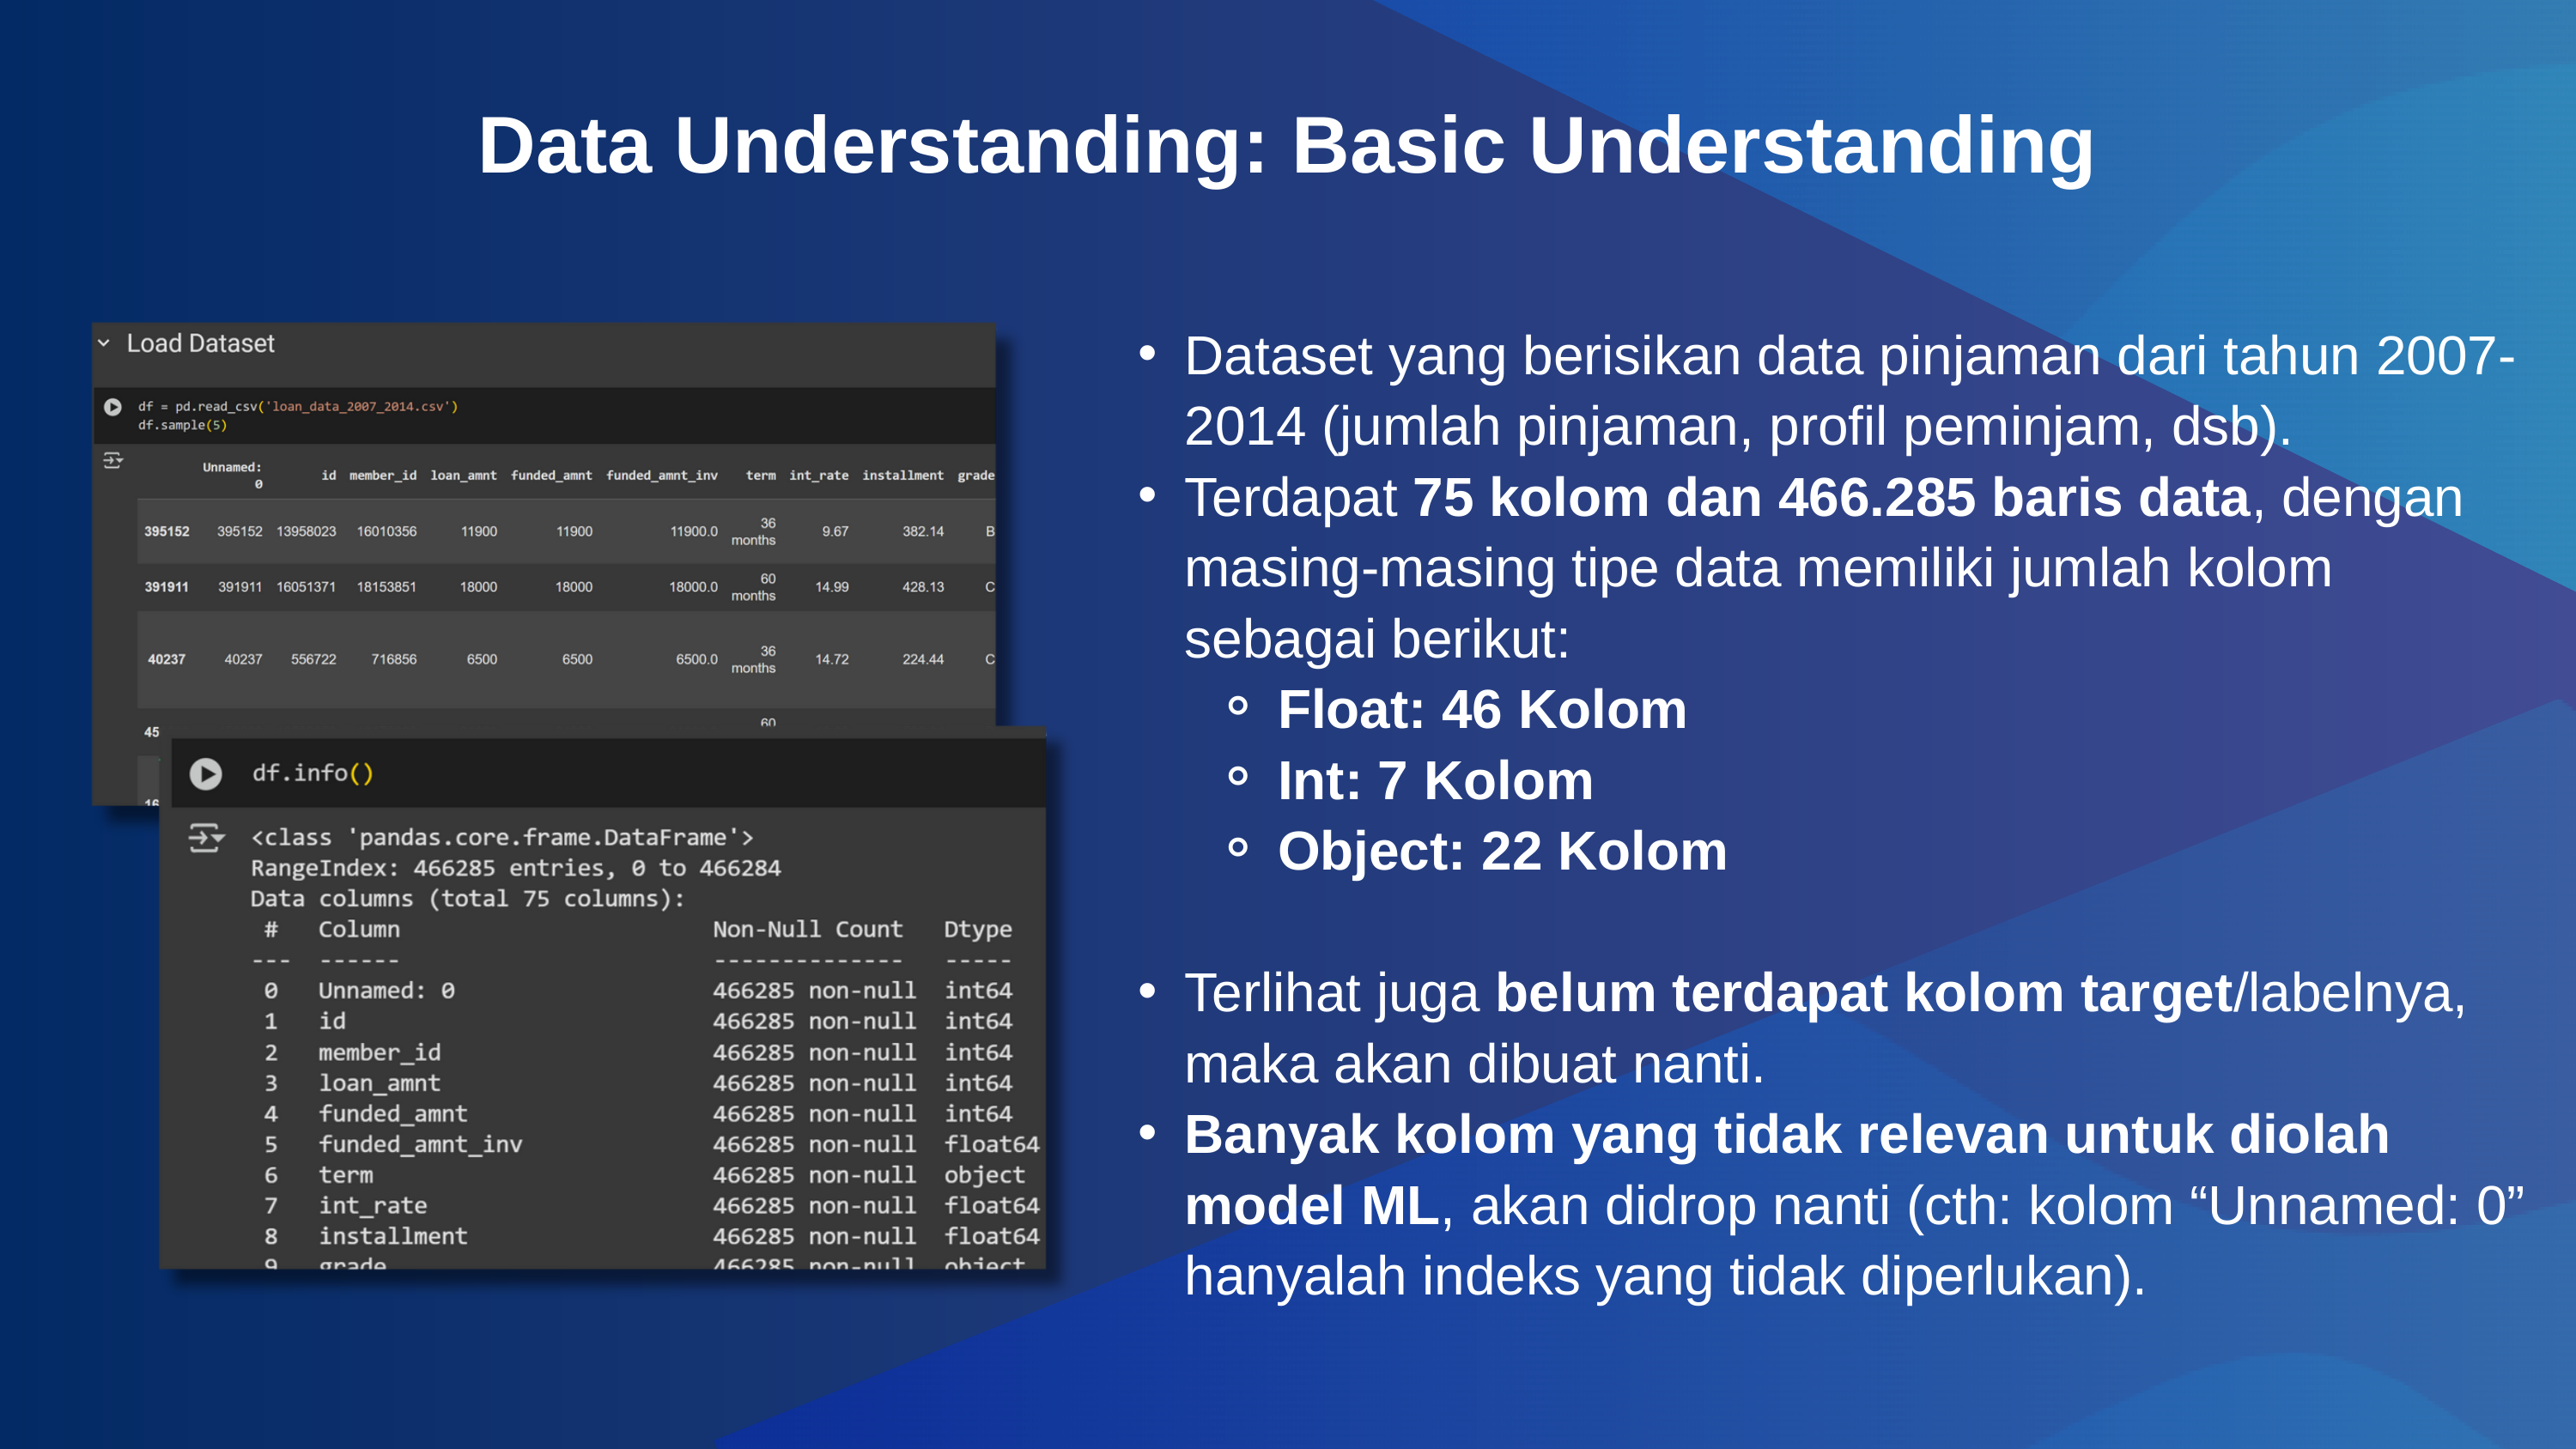

Data Understanding: Basic Understanding
Dataset yang berisikan data pinjaman dari tahun 2007-2014 (jumlah pinjaman, profil peminjam, dsb).
Terdapat 75 kolom dan 466.285 baris data, dengan masing-masing tipe data memiliki jumlah kolom sebagai berikut:
Float: 46 Kolom
Int: 7 Kolom
Object: 22 Kolom

Terlihat juga belum terdapat kolom target/labelnya, maka akan dibuat nanti.
Banyak kolom yang tidak relevan untuk diolah model ML, akan didrop nanti (cth: kolom “Unnamed: 0” hanyalah indeks yang tidak diperlukan).